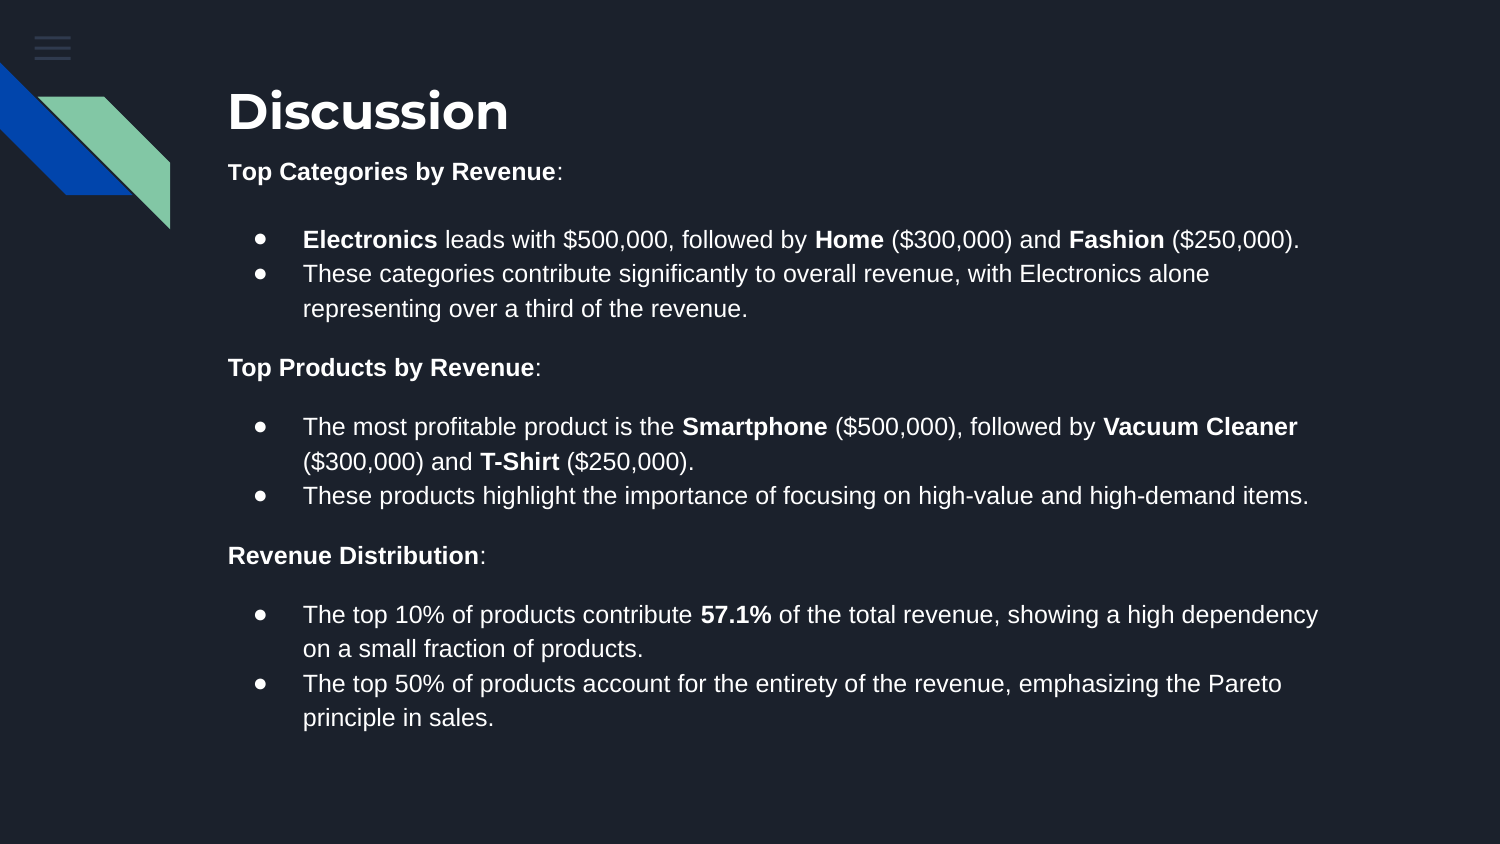

# Discussion
Top Categories by Revenue:
Electronics leads with $500,000, followed by Home ($300,000) and Fashion ($250,000).
These categories contribute significantly to overall revenue, with Electronics alone representing over a third of the revenue.
Top Products by Revenue:
The most profitable product is the Smartphone ($500,000), followed by Vacuum Cleaner ($300,000) and T-Shirt ($250,000).
These products highlight the importance of focusing on high-value and high-demand items.
Revenue Distribution:
The top 10% of products contribute 57.1% of the total revenue, showing a high dependency on a small fraction of products.
The top 50% of products account for the entirety of the revenue, emphasizing the Pareto principle in sales.